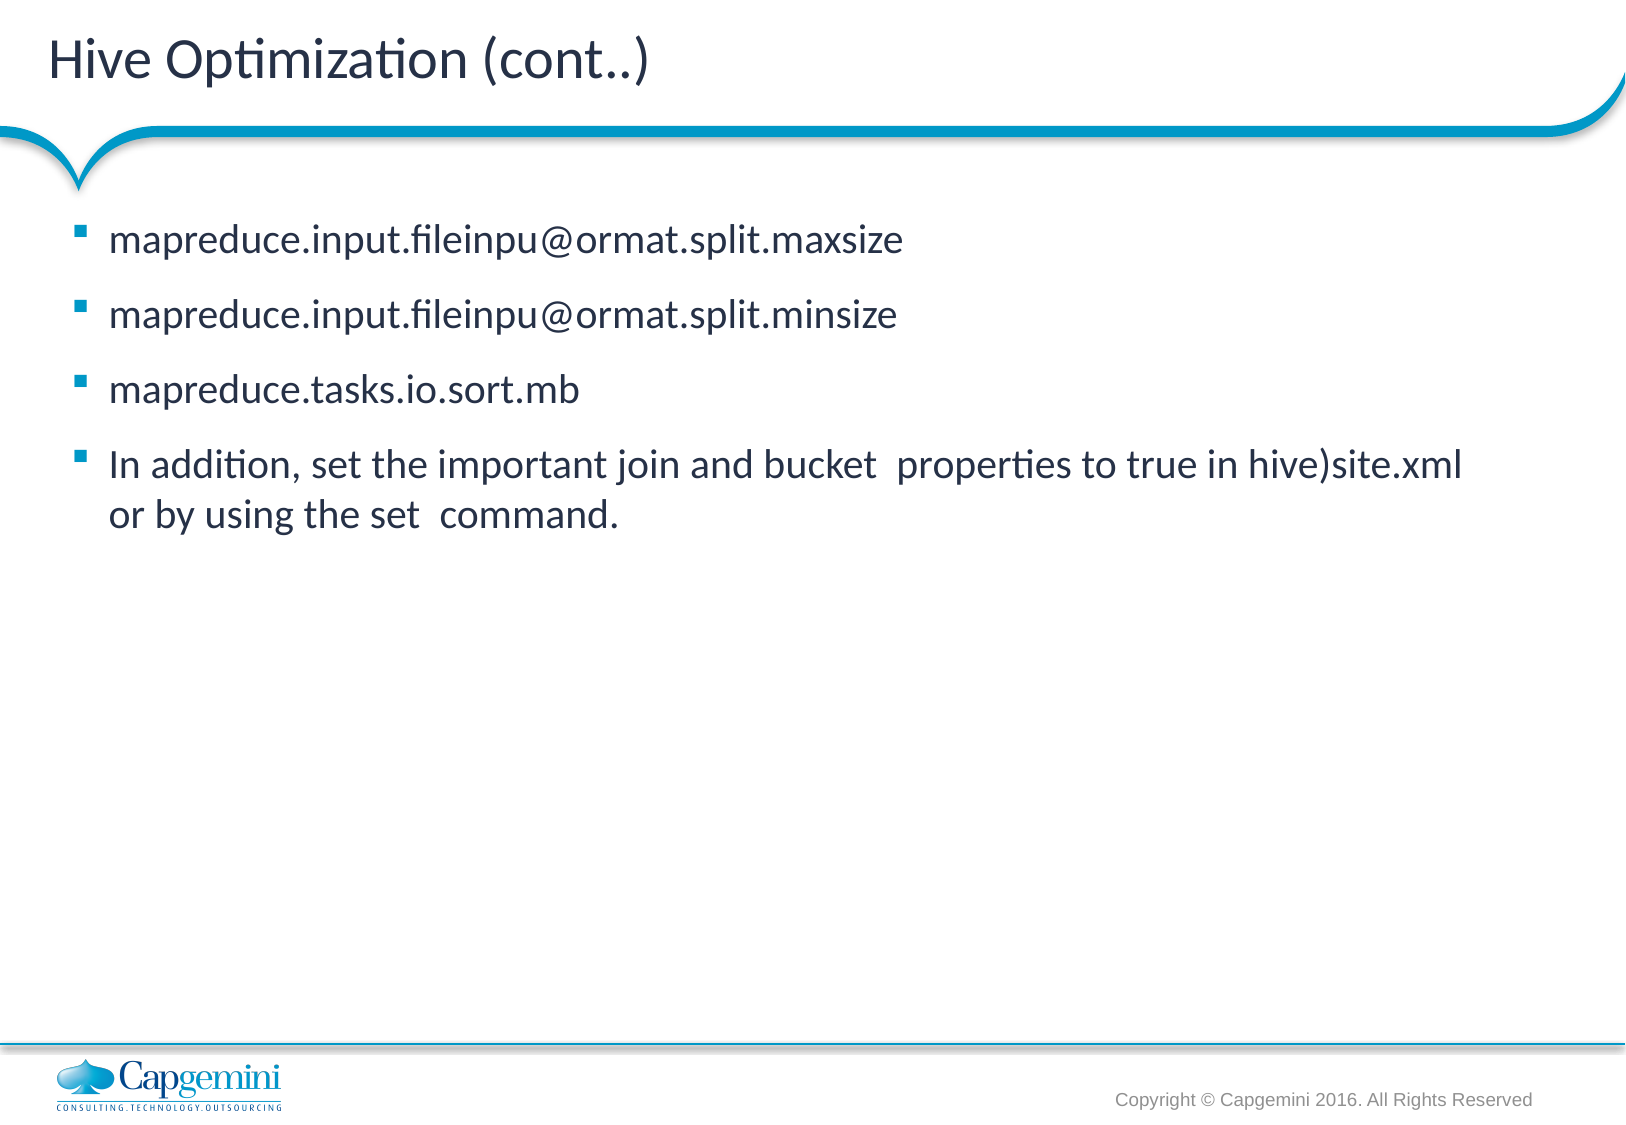

# Hive Optimization (cont..)
mapreduce.input.ﬁleinpu@ormat.split.maxsize
mapreduce.input.ﬁleinpu@ormat.split.minsize
mapreduce.tasks.io.sort.mb
In addition, set the important join and bucket  properties to true in hive)site.xml or by using the set  command.